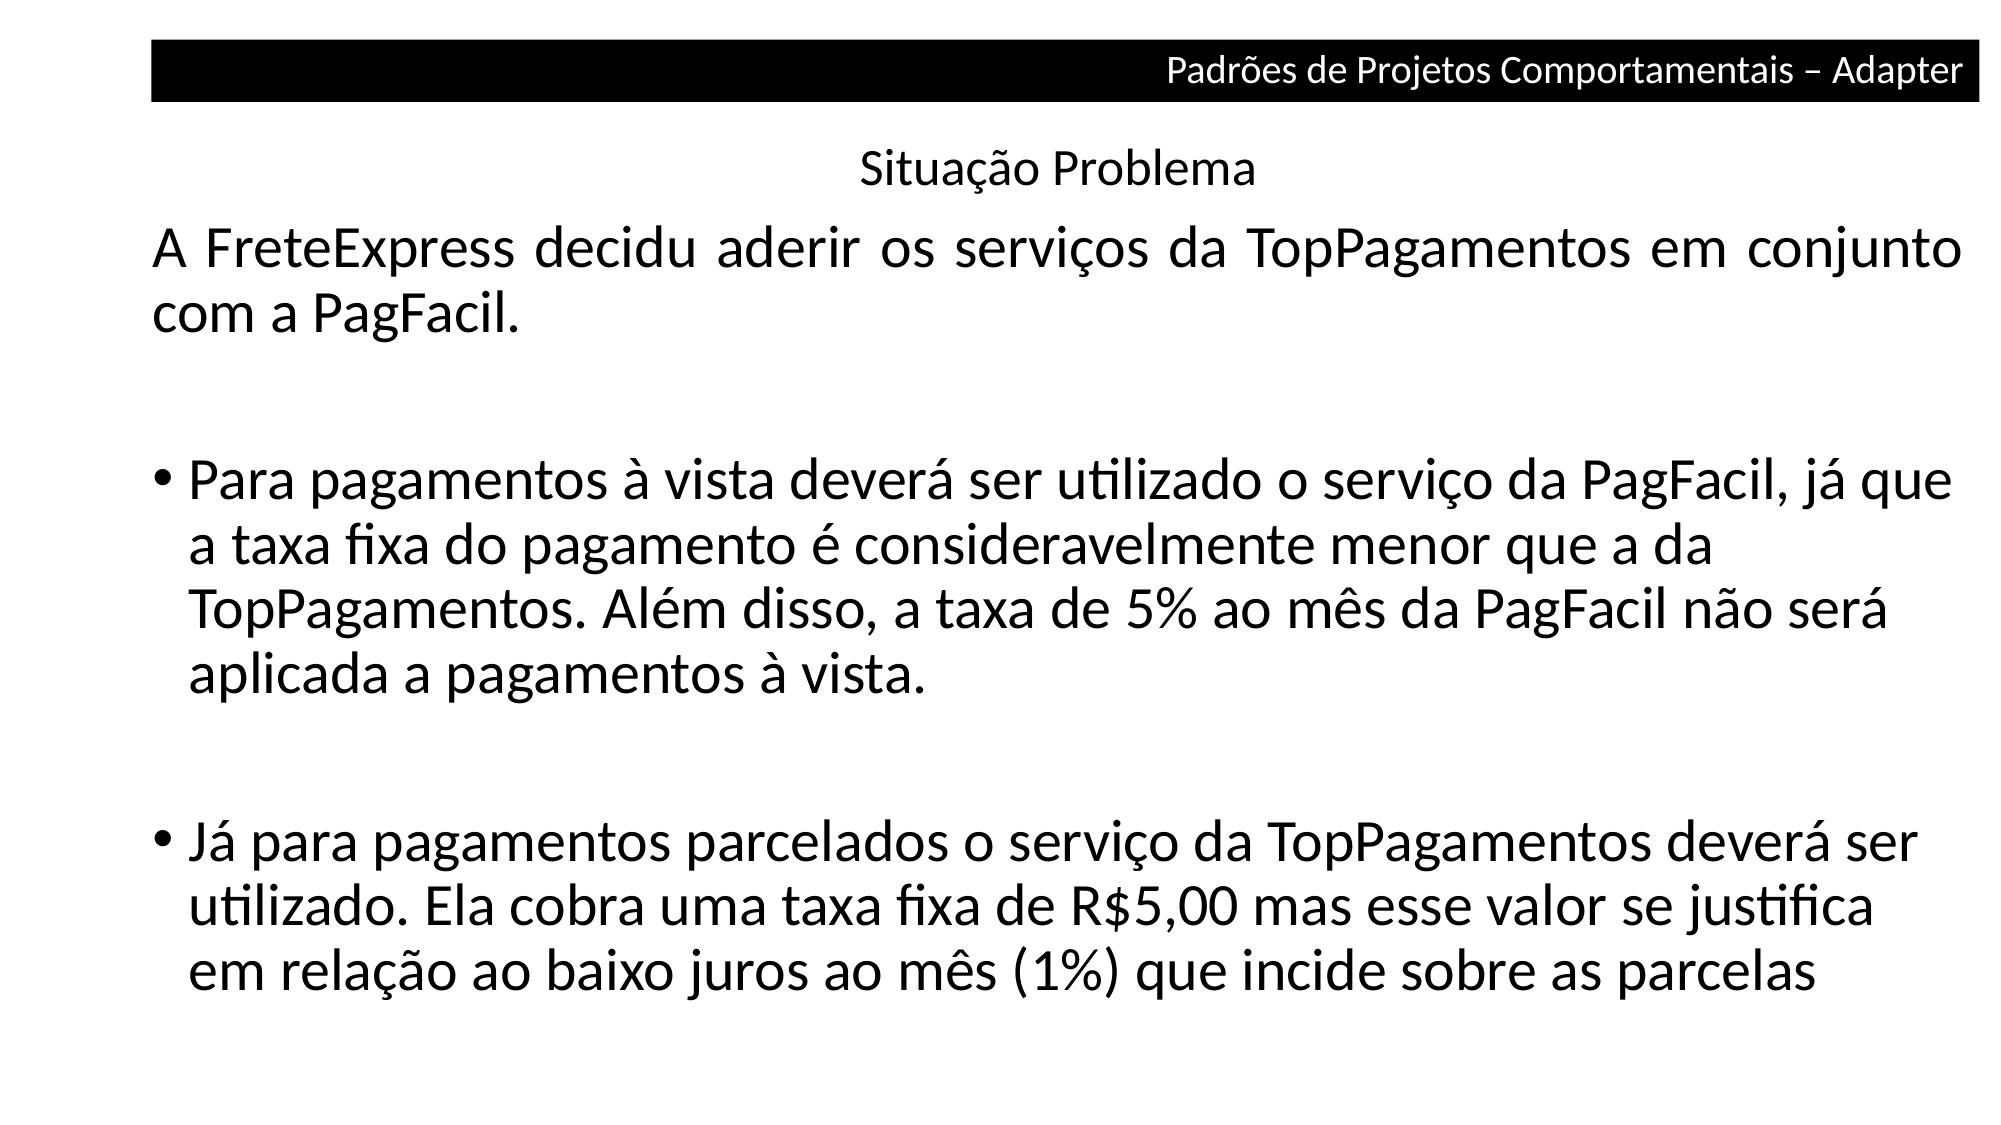

Padrões de Projetos Comportamentais – Adapter
Situação Problema
A FreteExpress decidu aderir os serviços da TopPagamentos em conjunto com a PagFacil.

Para pagamentos à vista deverá ser utilizado o serviço da PagFacil, já que a taxa fixa do pagamento é consideravelmente menor que a da TopPagamentos. Além disso, a taxa de 5% ao mês da PagFacil não será aplicada a pagamentos à vista.

Já para pagamentos parcelados o serviço da TopPagamentos deverá ser utilizado. Ela cobra uma taxa fixa de R$5,00 mas esse valor se justifica em relação ao baixo juros ao mês (1%) que incide sobre as parcelas